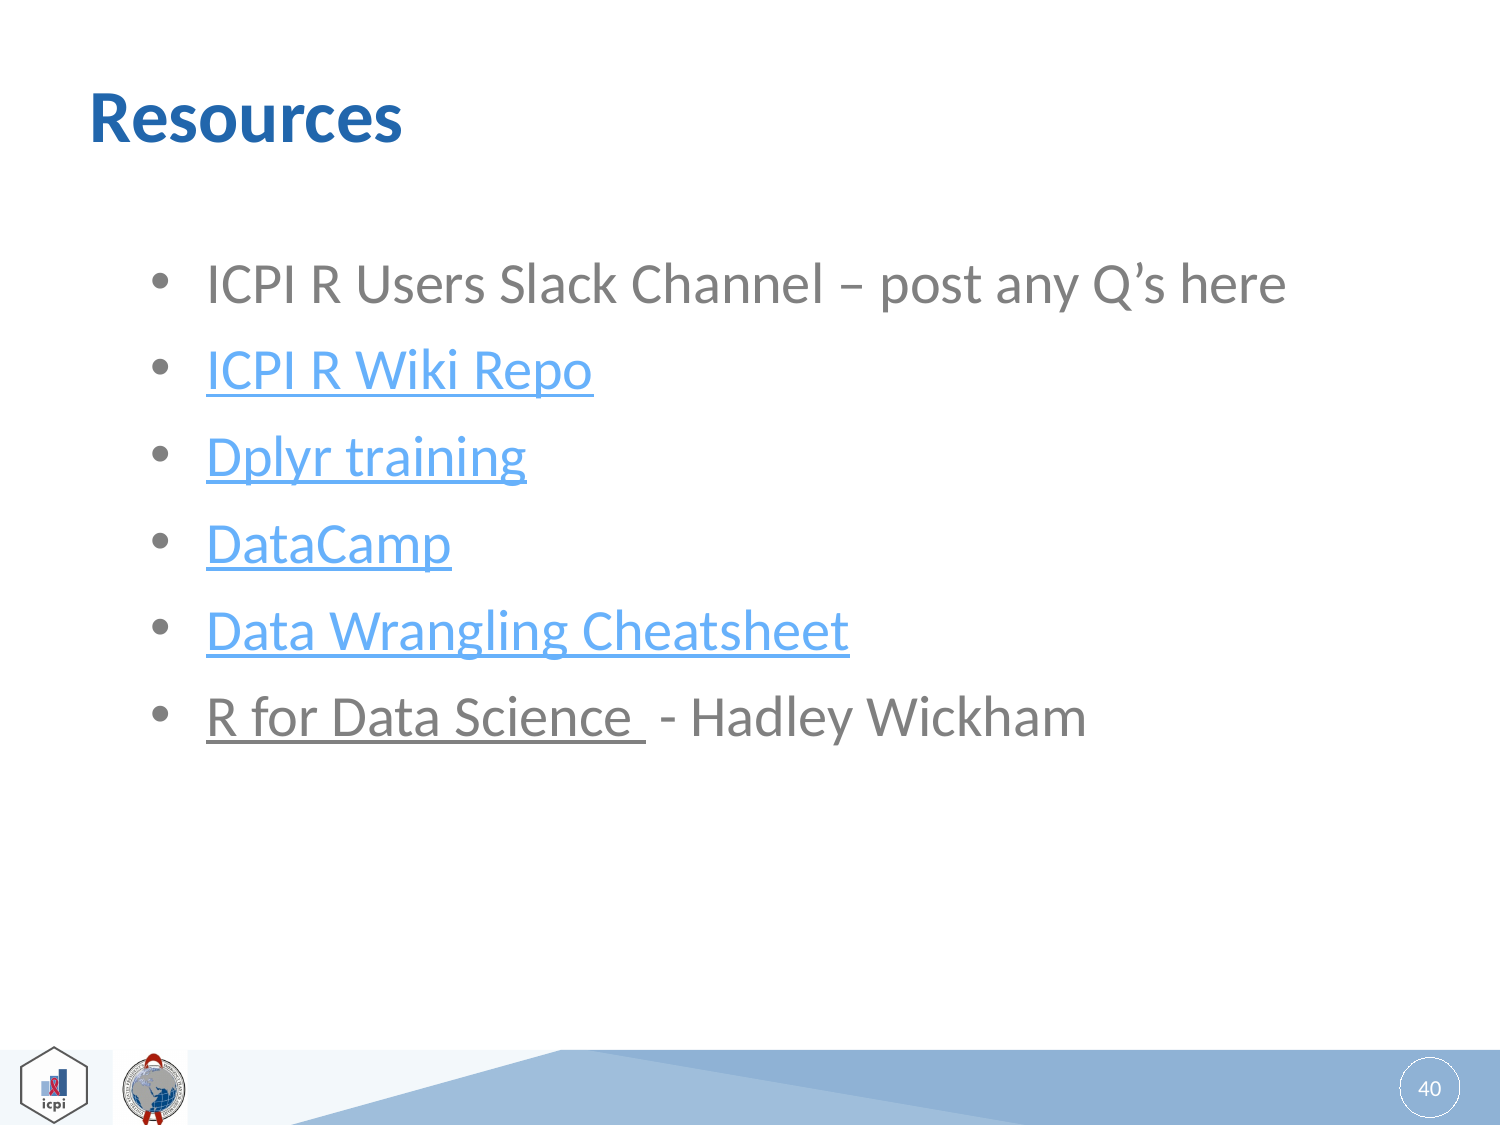

# Resources
ICPI R Users Slack Channel – post any Q’s here
ICPI R Wiki Repo
Dplyr training
DataCamp
Data Wrangling Cheatsheet
R for Data Science  - Hadley Wickham
40